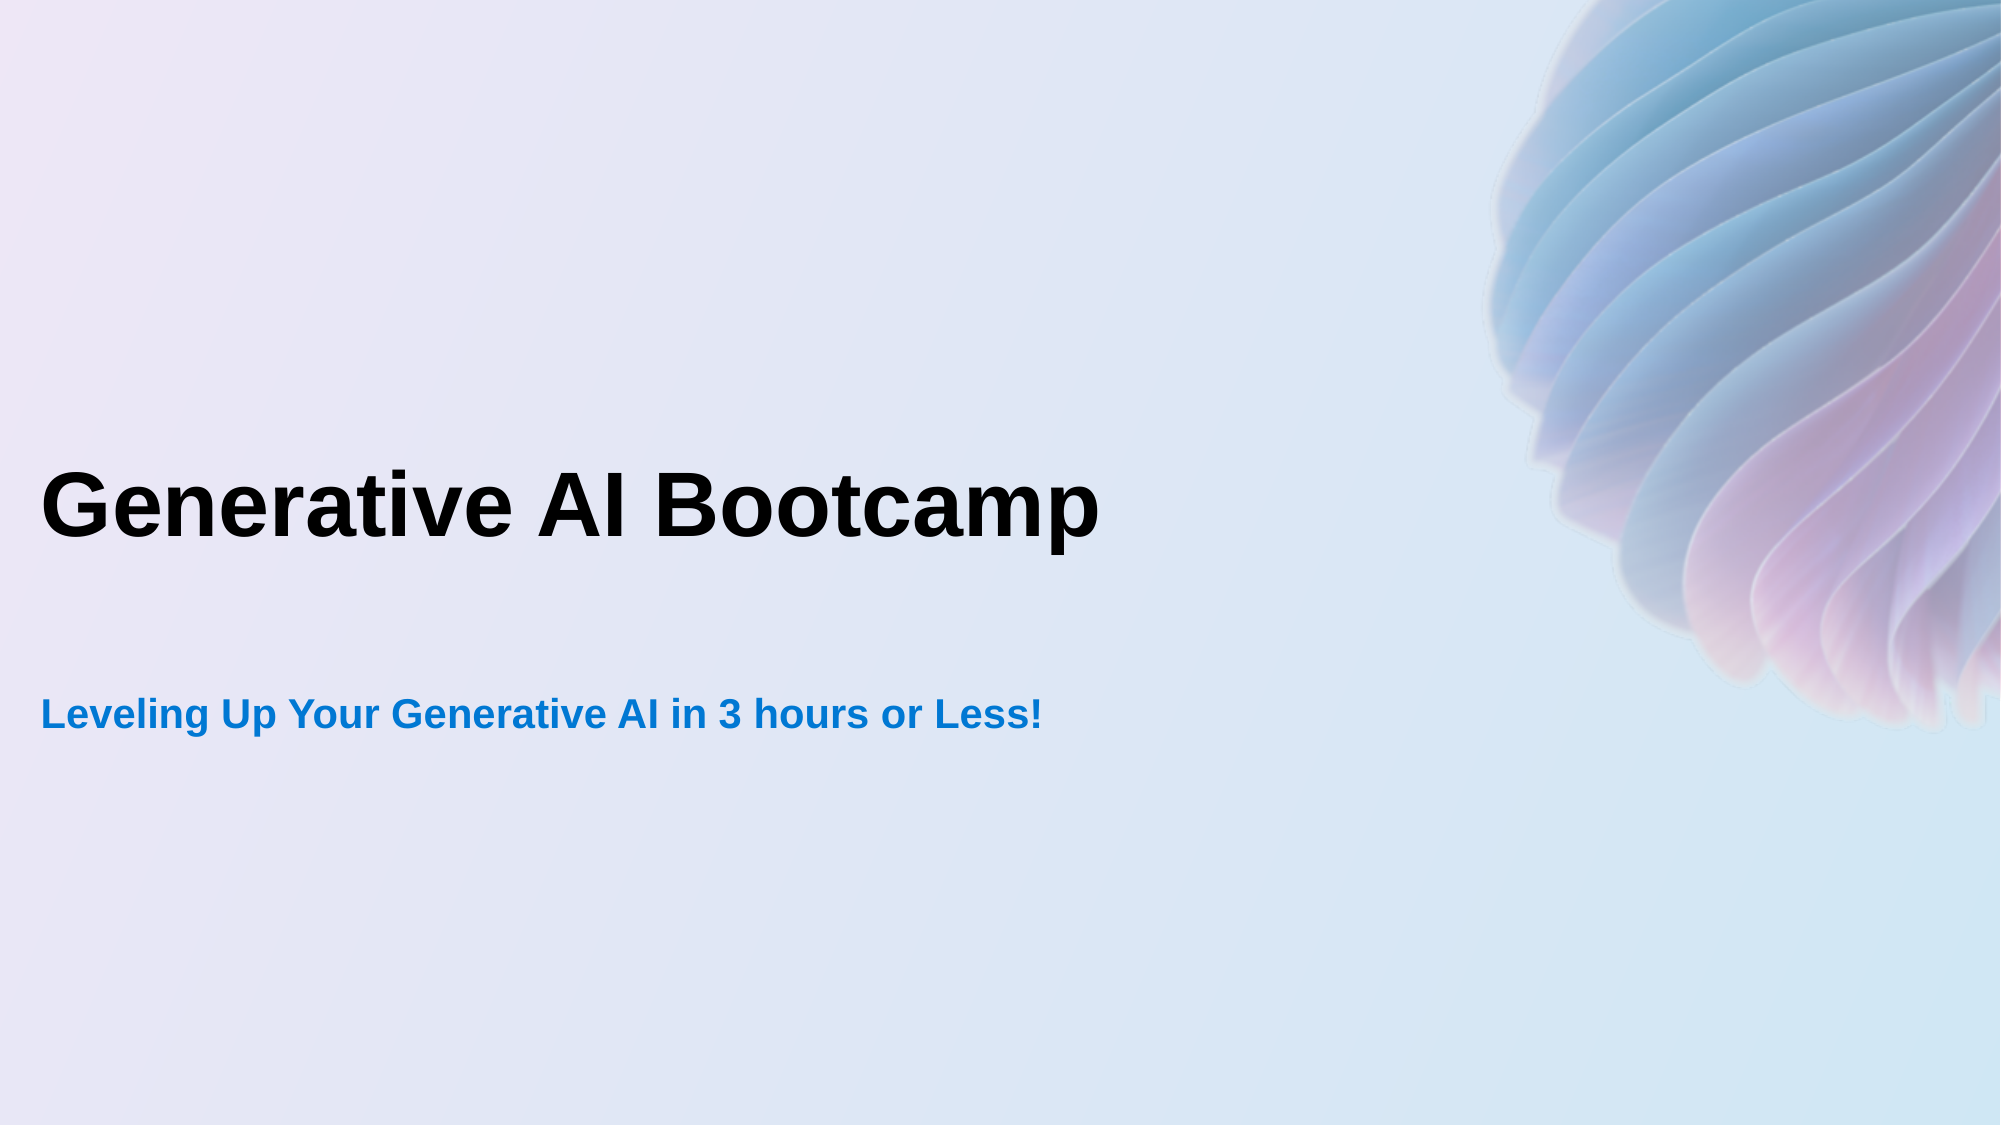

Generative AI Bootcamp
Leveling Up Your Generative AI in 3 hours or Less!